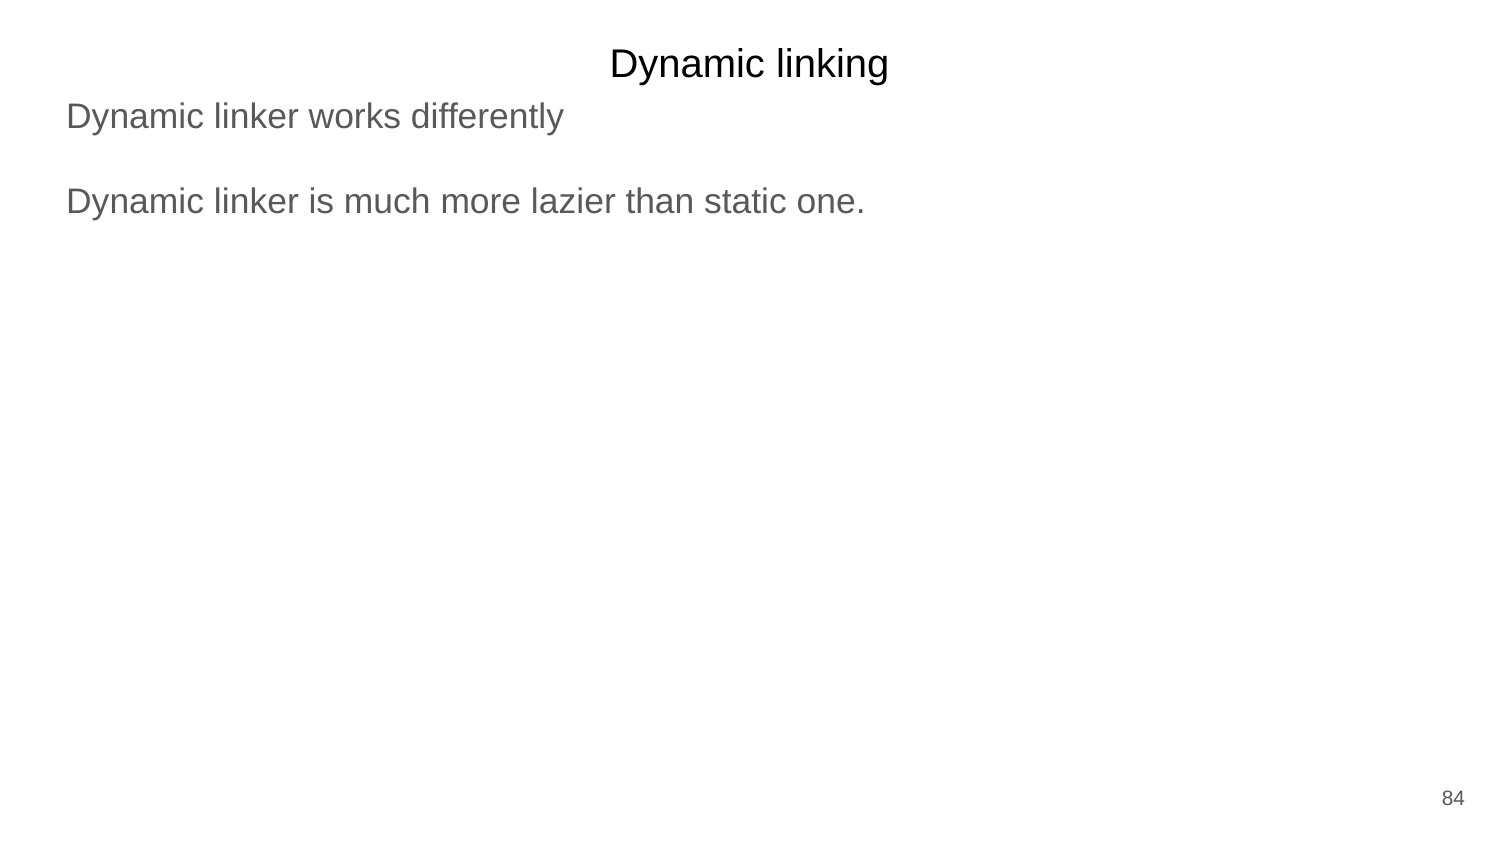

Dynamic linking
Dynamic linker works differently

Dynamic linker is much more lazier than static one.

84